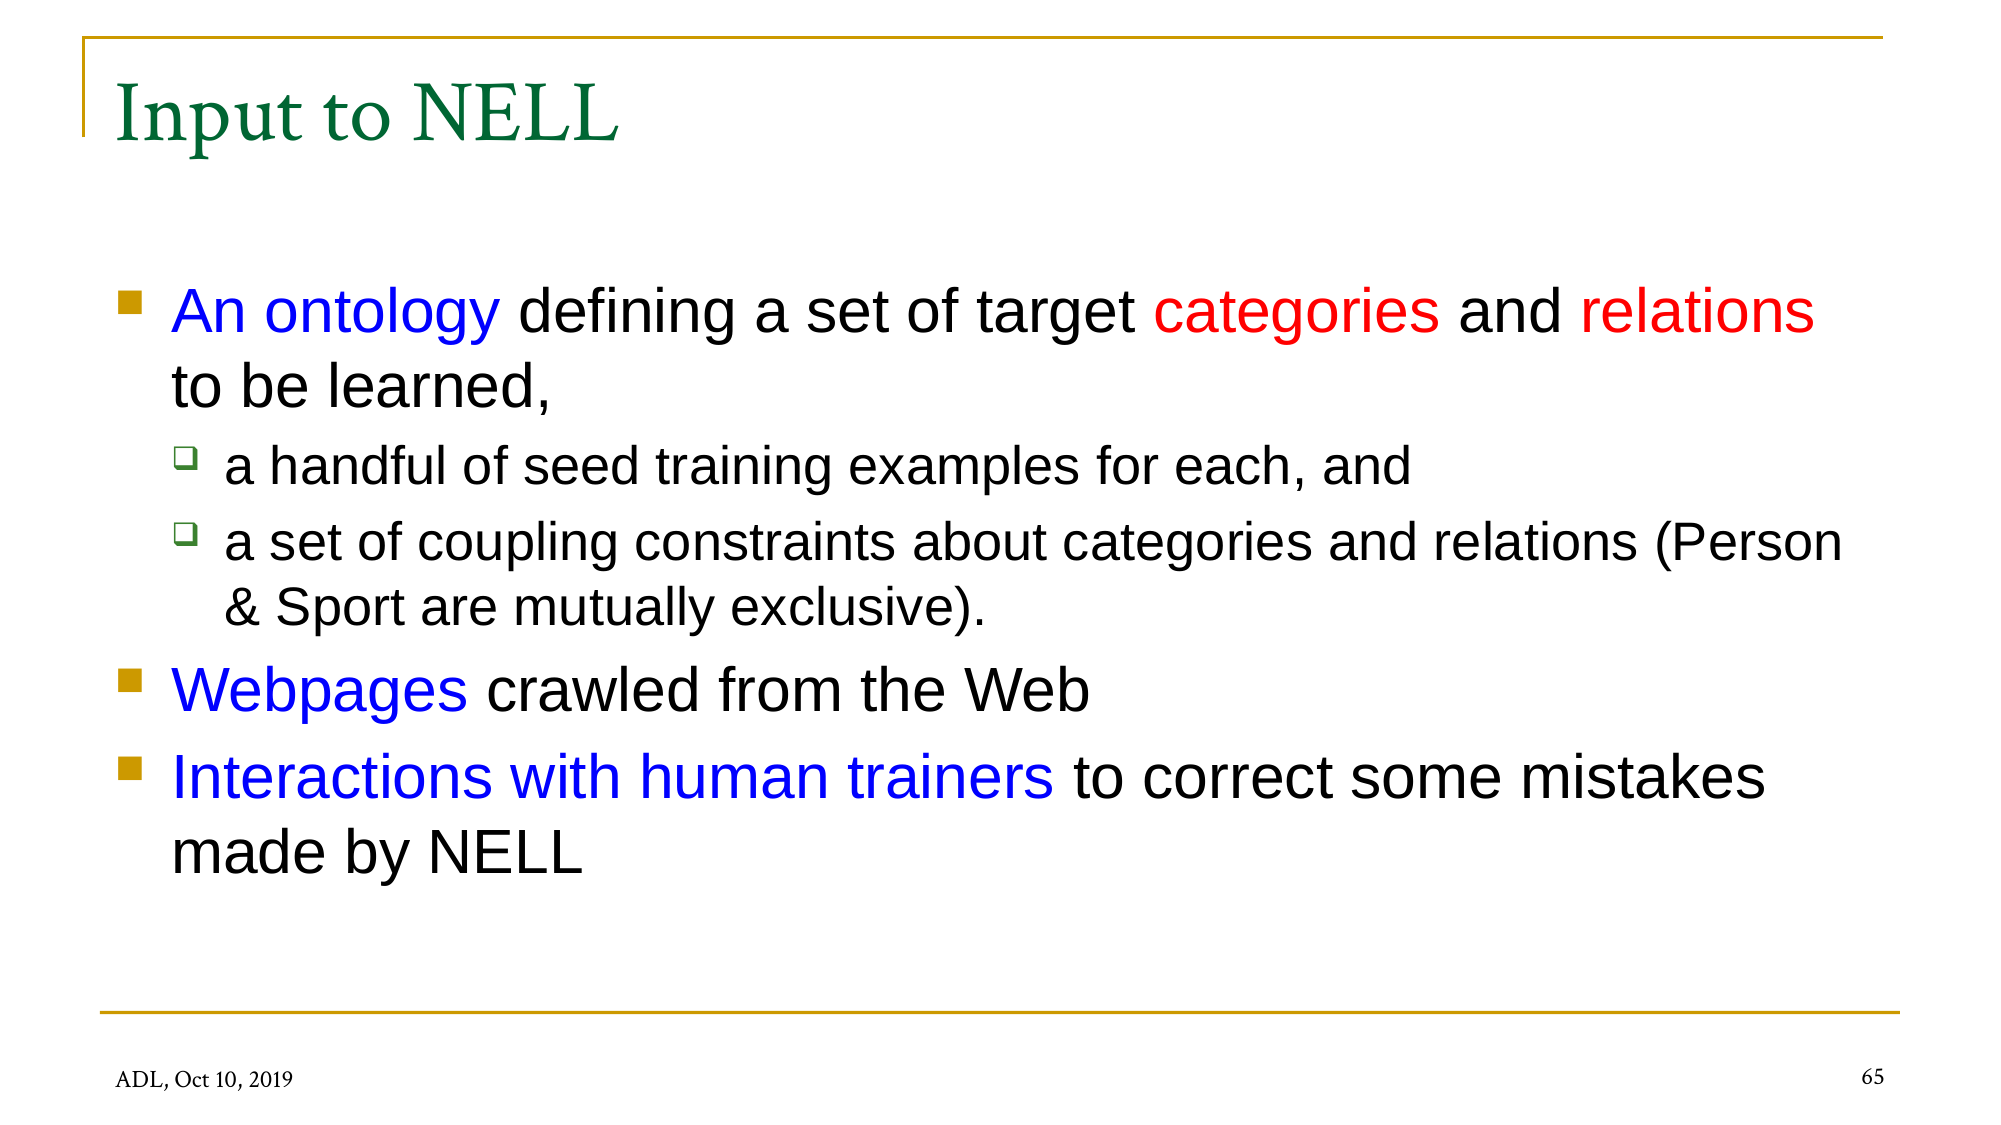

# Input to NELL
An ontology defining a set of target categories and relations to be learned,
a handful of seed training examples for each, and
a set of coupling constraints about categories and relations (Person & Sport are mutually exclusive).
Webpages crawled from the Web
Interactions with human trainers to correct some mistakes made by NELL
65
ADL, Oct 10, 2019